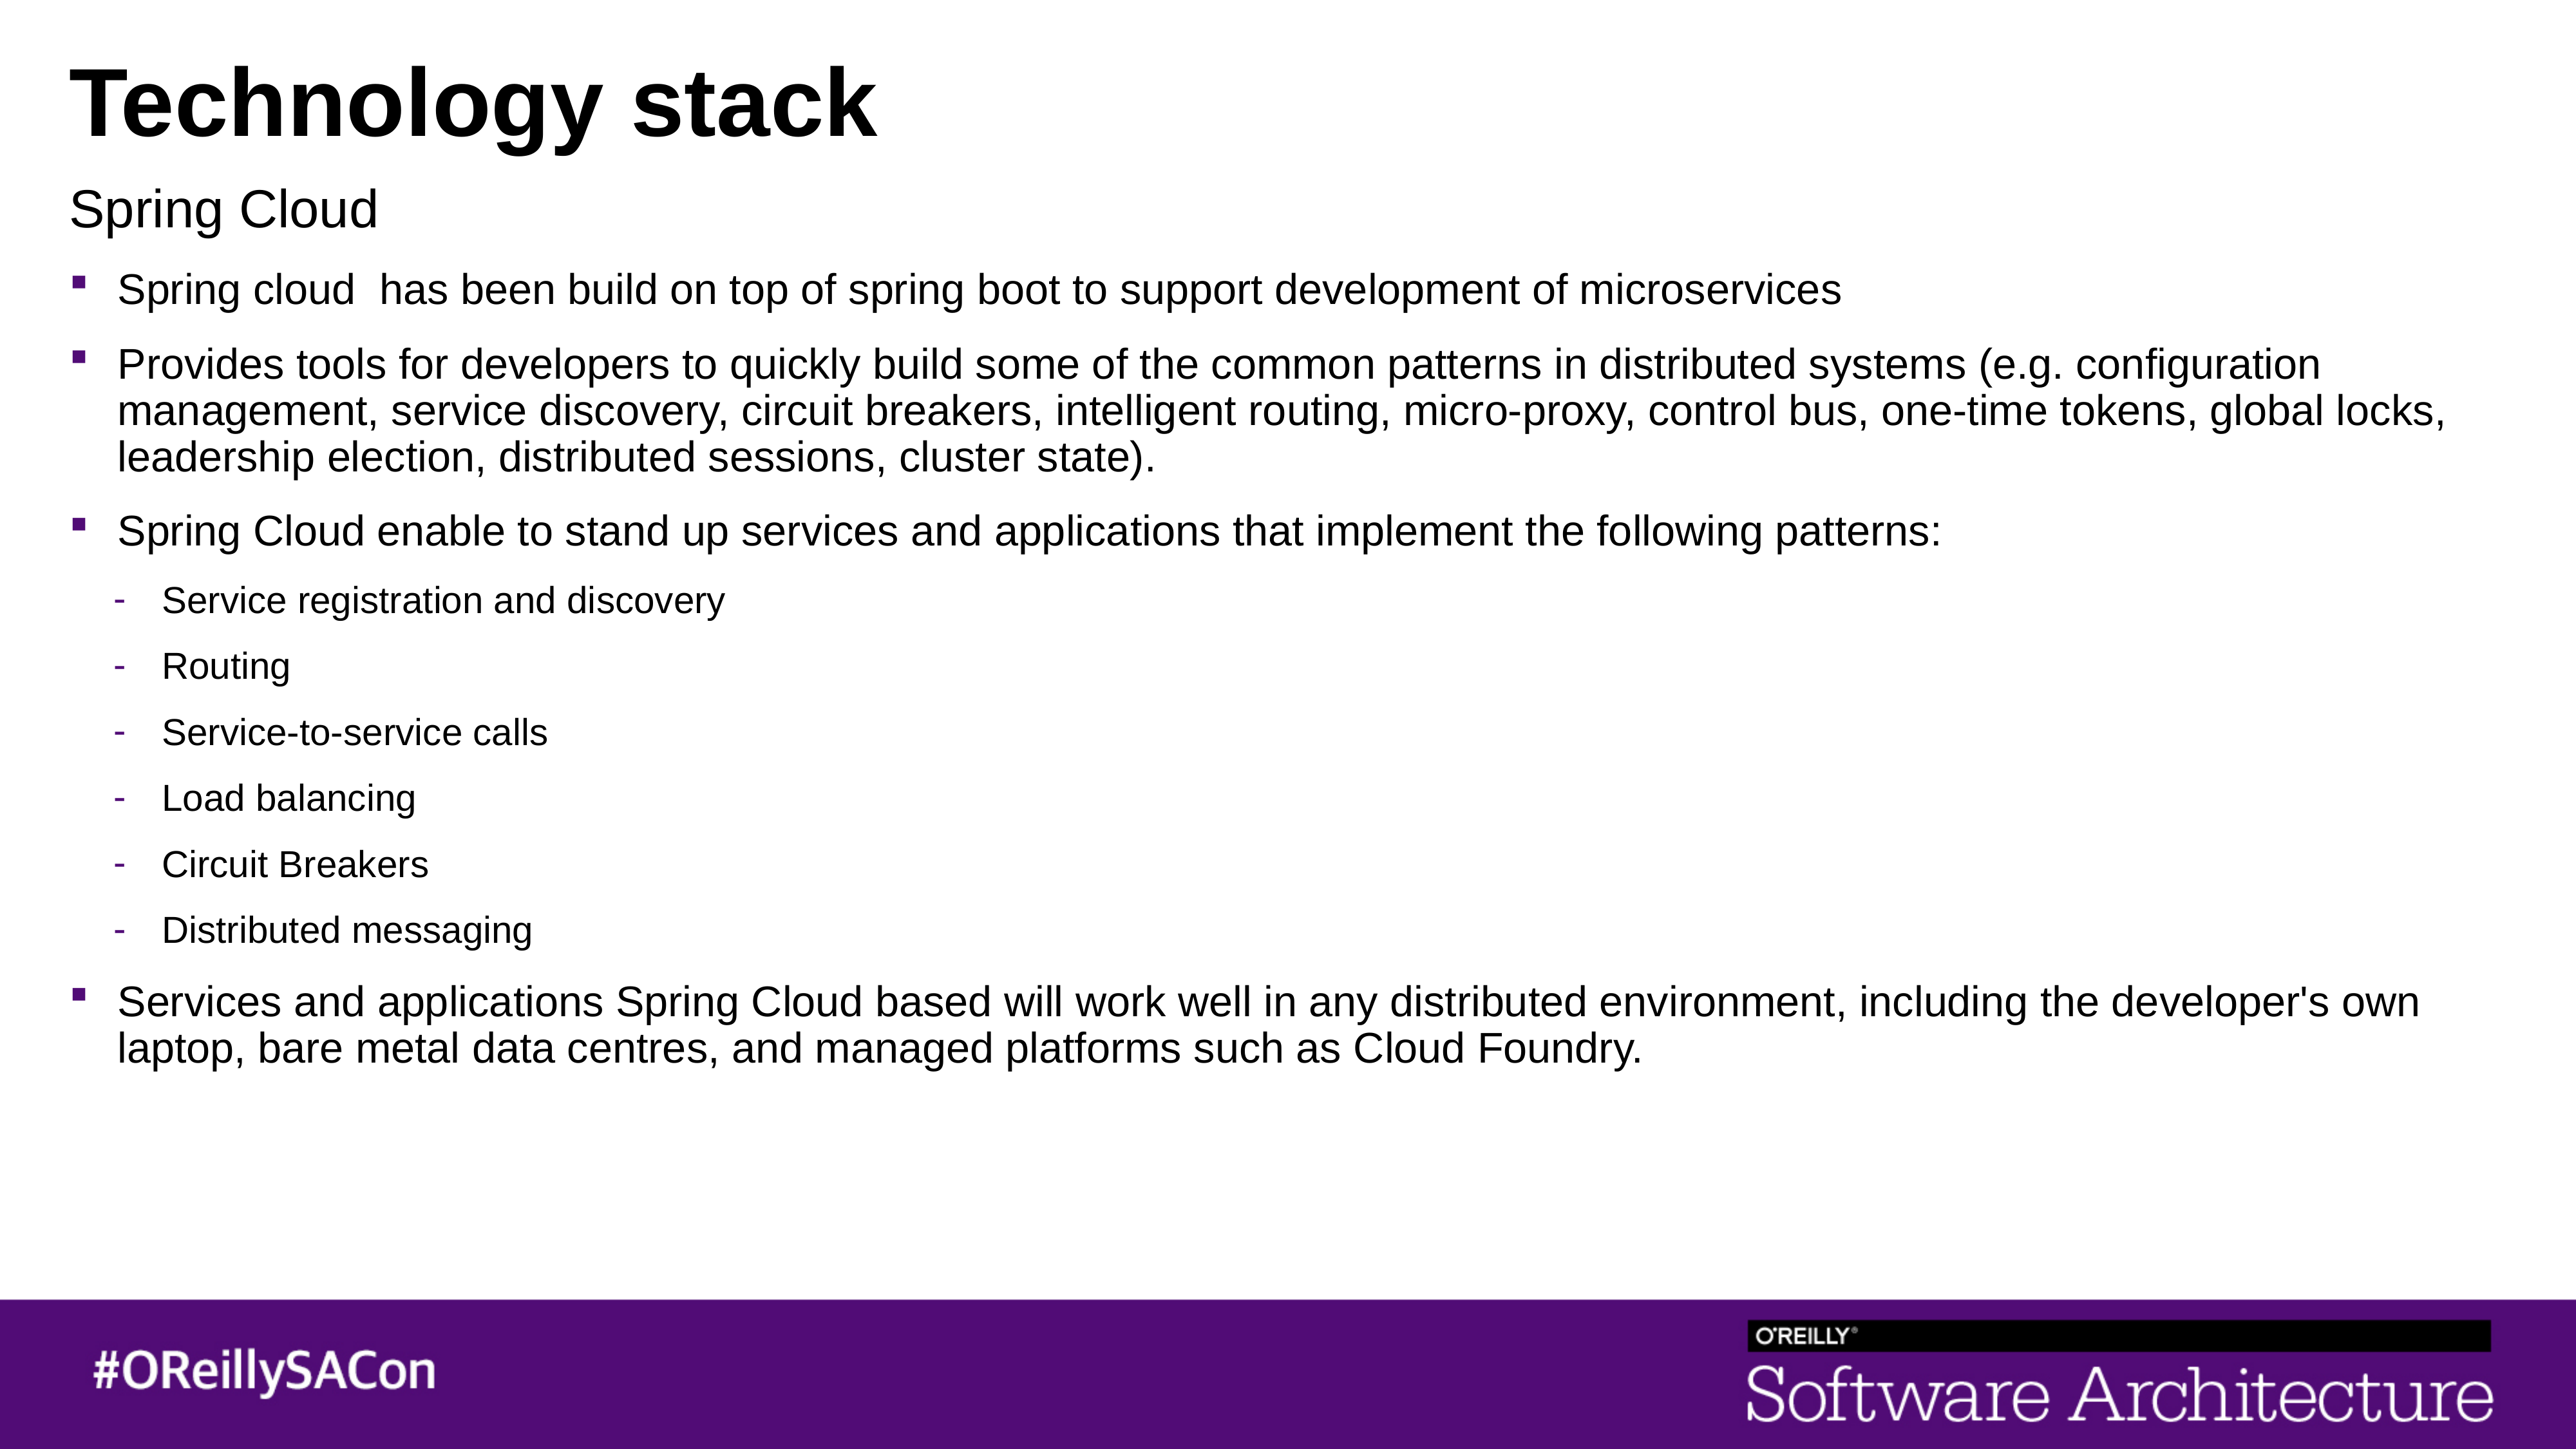

# Technology stack
Spring Cloud
Spring cloud  has been build on top of spring boot to support development of microservices
Provides tools for developers to quickly build some of the common patterns in distributed systems (e.g. configuration management, service discovery, circuit breakers, intelligent routing, micro-proxy, control bus, one-time tokens, global locks, leadership election, distributed sessions, cluster state).
Spring Cloud enable to stand up services and applications that implement the following patterns:
Service registration and discovery
Routing
Service-to-service calls
Load balancing
Circuit Breakers
Distributed messaging
Services and applications Spring Cloud based will work well in any distributed environment, including the developer's own laptop, bare metal data centres, and managed platforms such as Cloud Foundry.